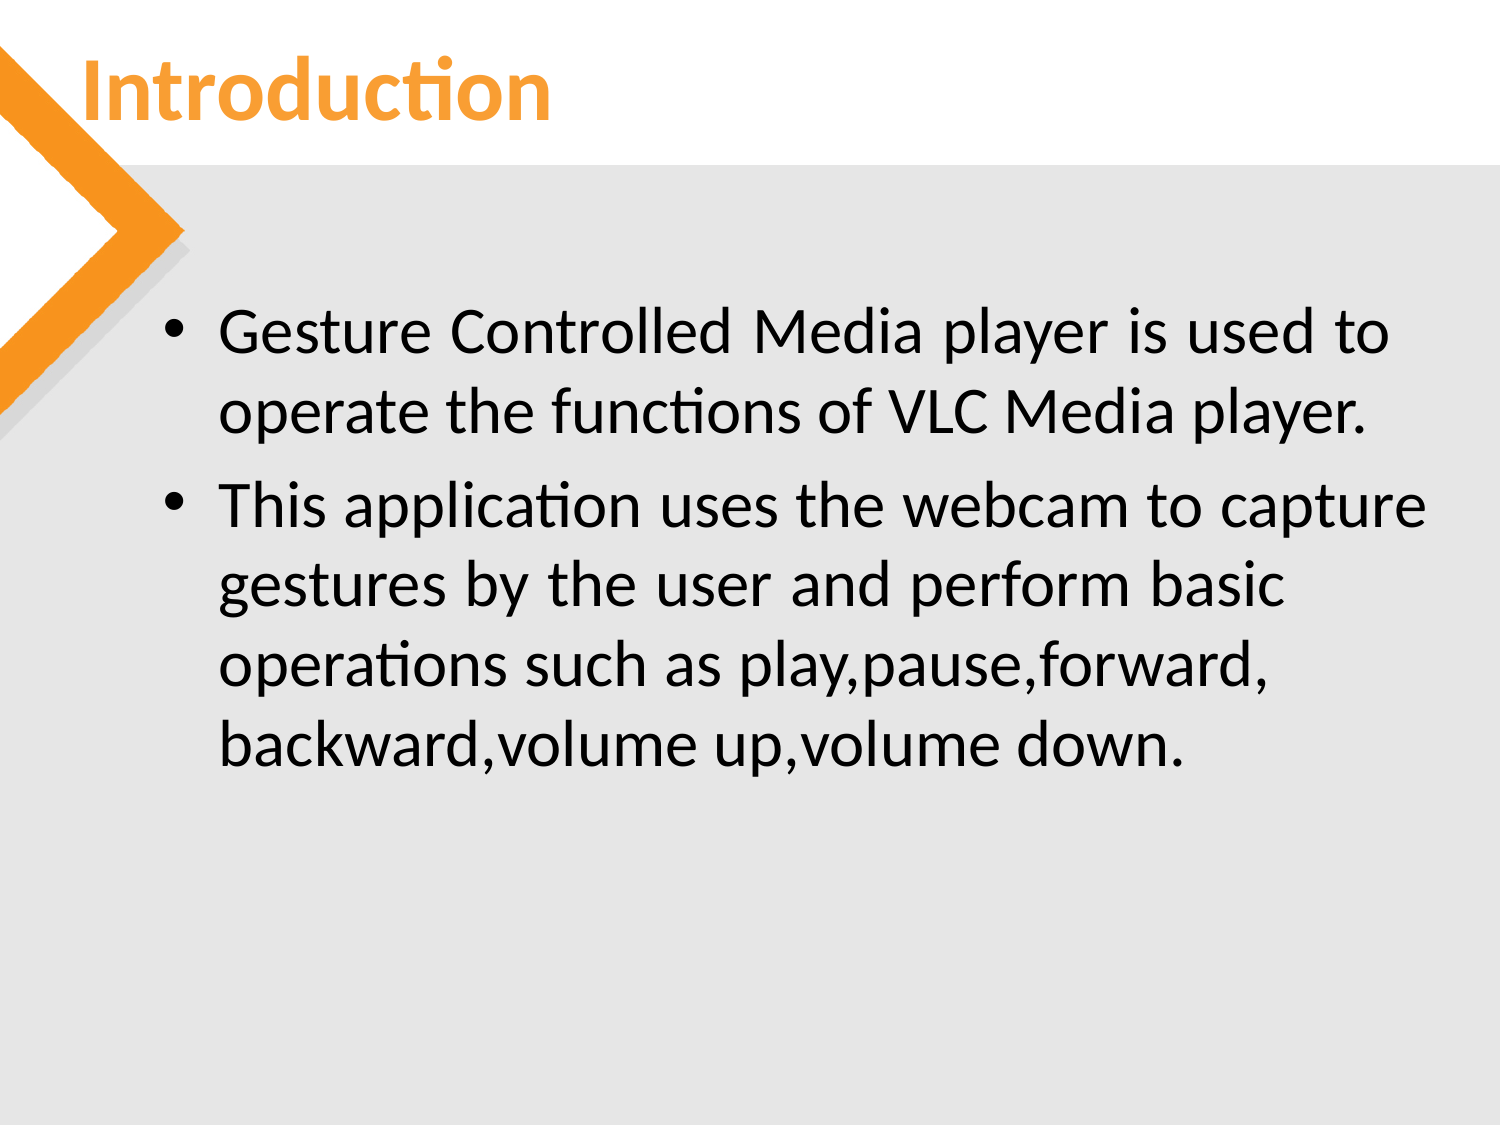

# Introduction
Gesture Controlled Media player is used to   operate the functions of VLC Media player.
This application uses the webcam to capture gestures by the user and perform basic         operations such as play,pause,forward,           backward,volume up,volume down.